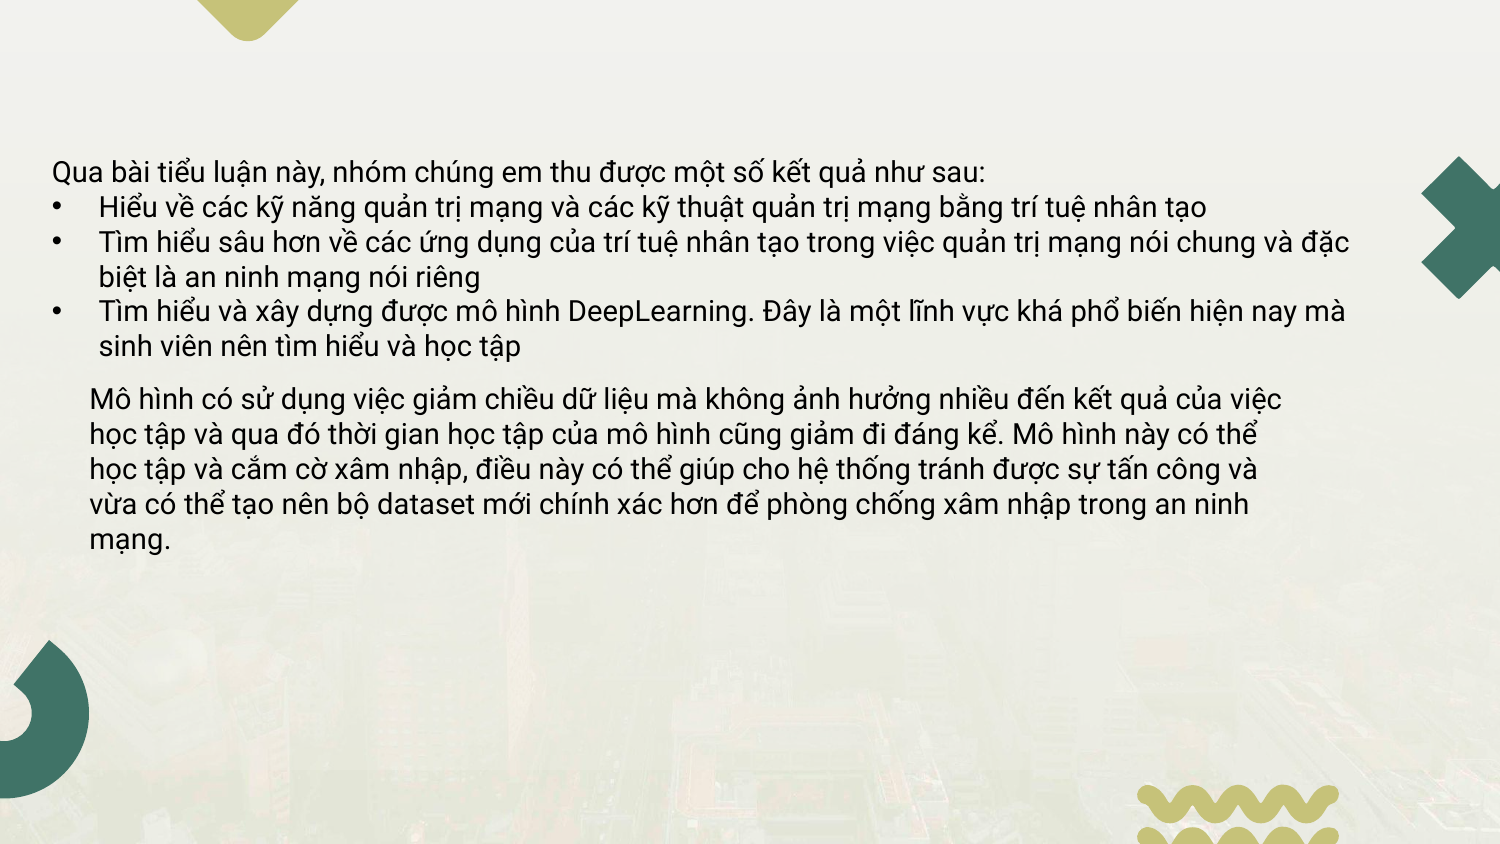

Qua bài tiểu luận này, nhóm chúng em thu được một số kết quả như sau:
Hiểu về các kỹ năng quản trị mạng và các kỹ thuật quản trị mạng bằng trí tuệ nhân tạo
Tìm hiểu sâu hơn về các ứng dụng của trí tuệ nhân tạo trong việc quản trị mạng nói chung và đặc biệt là an ninh mạng nói riêng
Tìm hiểu và xây dựng được mô hình DeepLearning. Đây là một lĩnh vực khá phổ biến hiện nay mà sinh viên nên tìm hiểu và học tập
Mô hình có sử dụng việc giảm chiều dữ liệu mà không ảnh hưởng nhiều đến kết quả của việc học tập và qua đó thời gian học tập của mô hình cũng giảm đi đáng kể. Mô hình này có thể học tập và cắm cờ xâm nhập, điều này có thể giúp cho hệ thống tránh được sự tấn công và vừa có thể tạo nên bộ dataset mới chính xác hơn để phòng chống xâm nhập trong an ninh mạng.